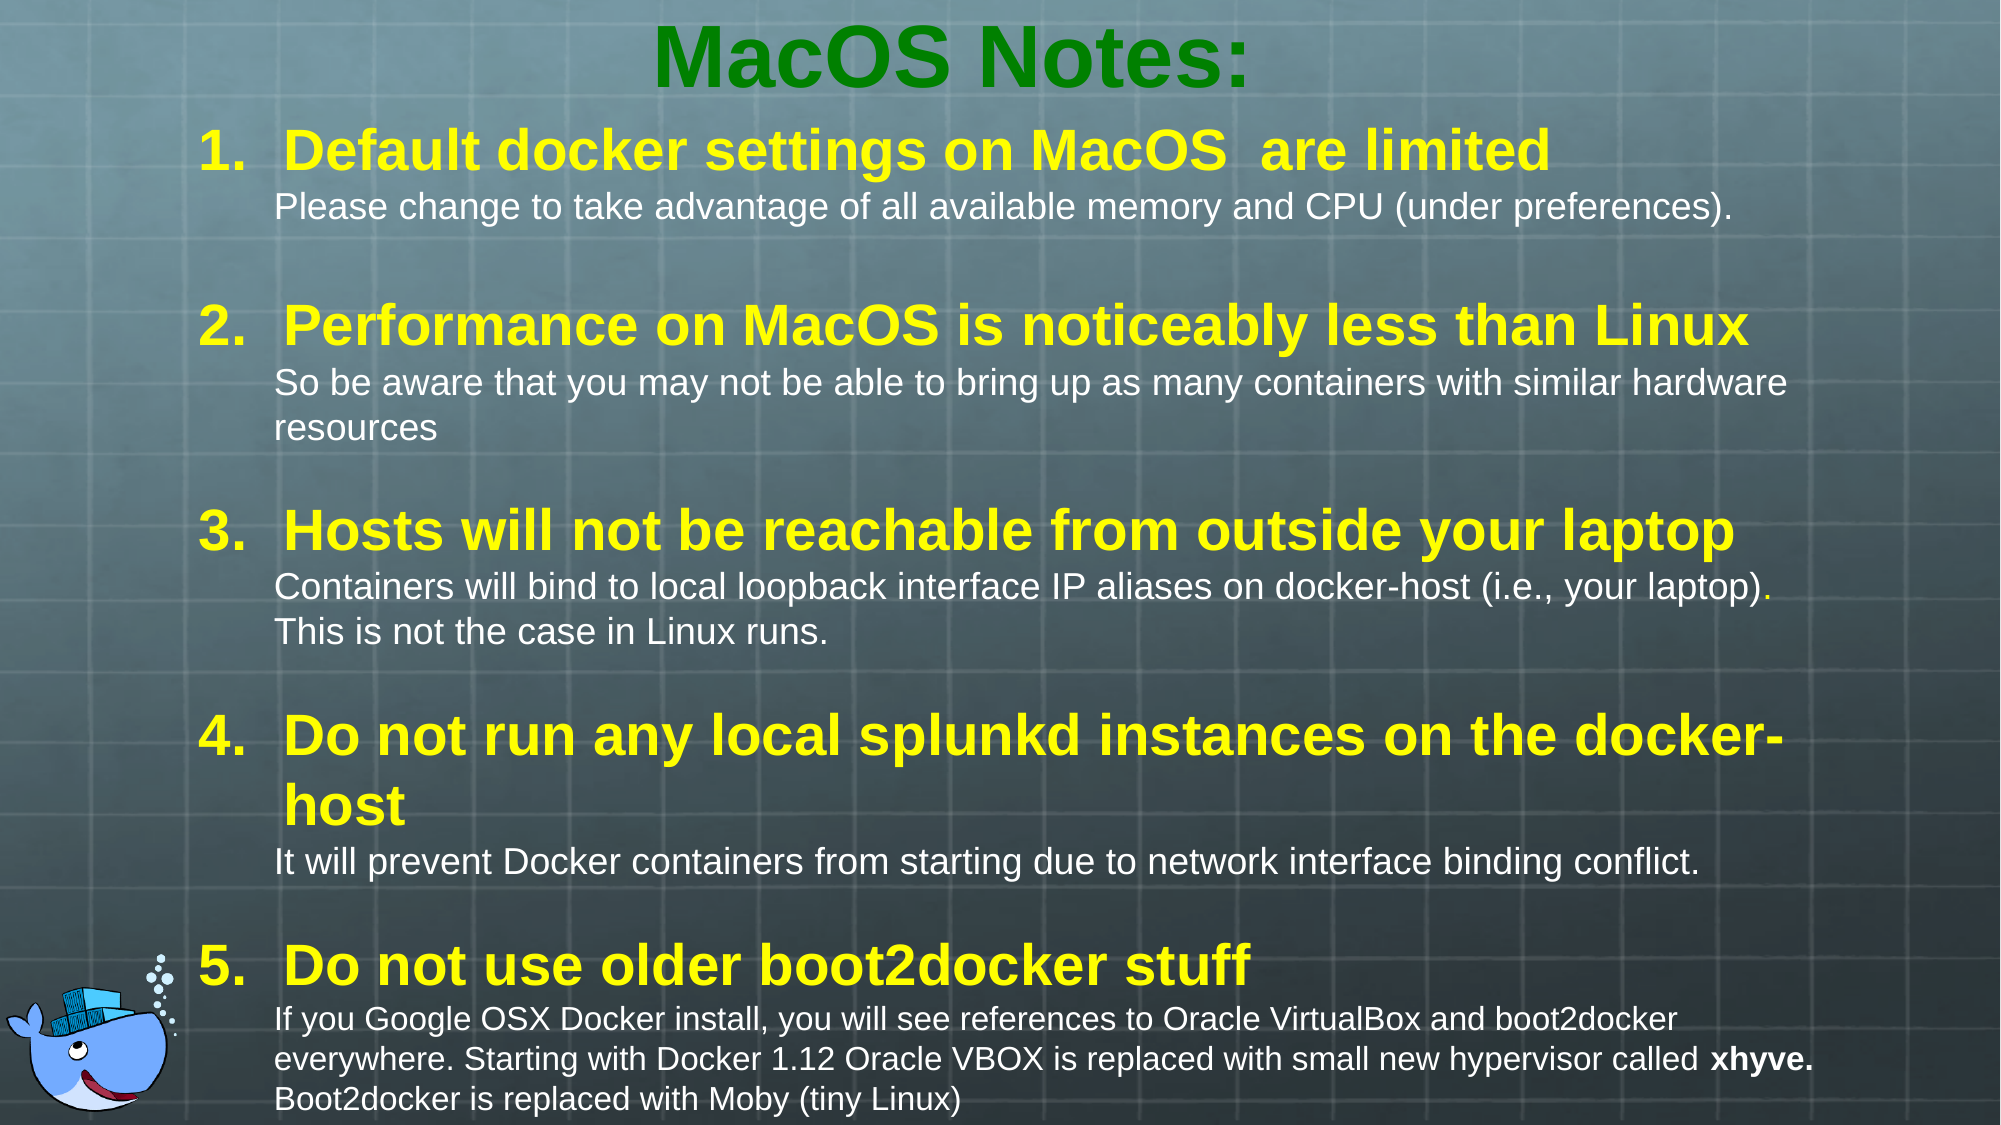

# MacOS Notes:
Default docker settings on MacOS  are limited
Please change to take advantage of all available memory and CPU (under preferences).

Performance on MacOS is noticeably less than Linux
So be aware that you may not be able to bring up as many containers with similar hardware resources

Hosts will not be reachable from outside your laptop
Containers will bind to local loopback interface IP aliases on docker-host (i.e., your laptop). This is not the case in Linux runs.

Do not run any local splunkd instances on the docker-host
It will prevent Docker containers from starting due to network interface binding conflict.

Do not use older boot2docker stuff
If you Google OSX Docker install, you will see references to Oracle VirtualBox and boot2docker everywhere. Starting with Docker 1.12 Oracle VBOX is replaced with small new hypervisor called xhyve. Boot2docker is replaced with Moby (tiny Linux)